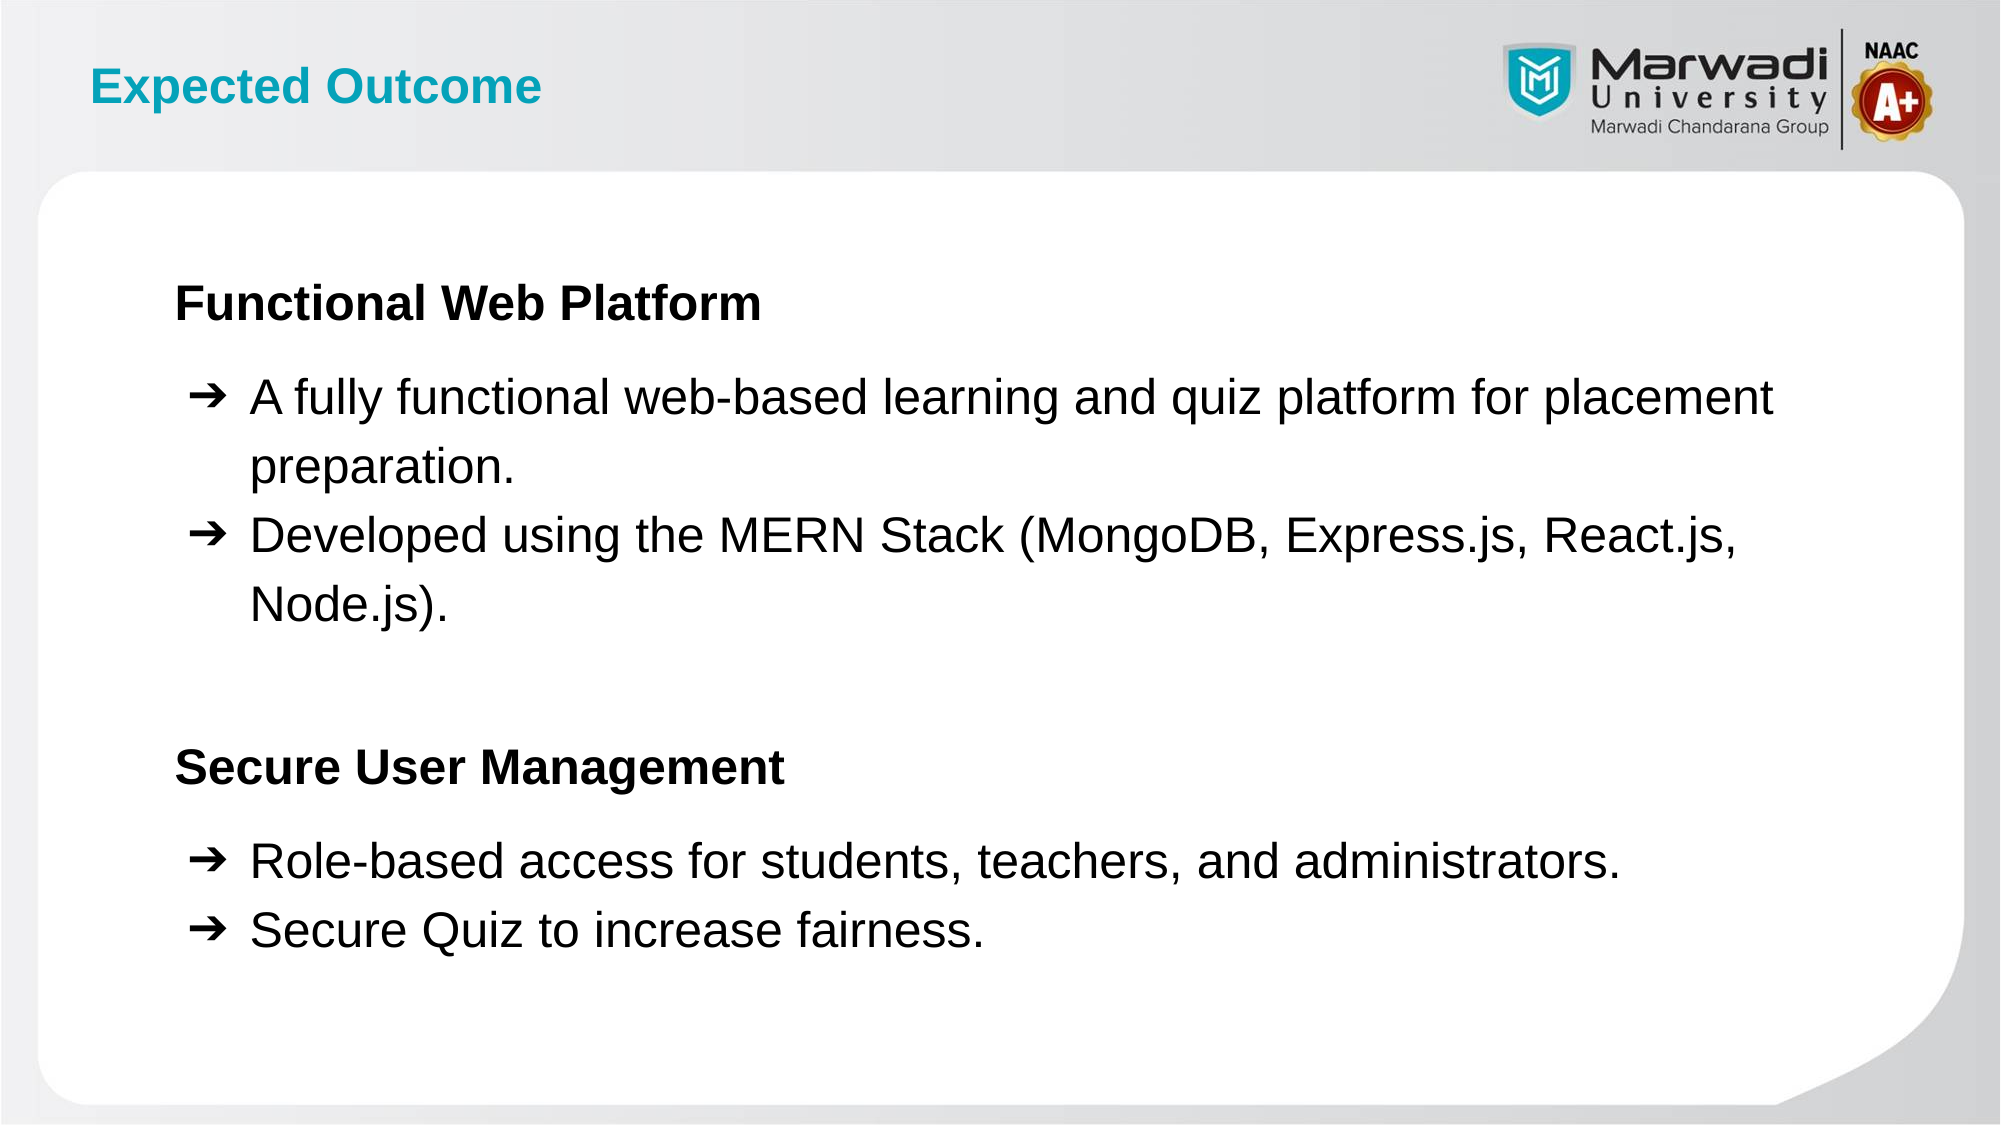

# Expected Outcome
Functional Web Platform
A fully functional web-based learning and quiz platform for placement preparation.
Developed using the MERN Stack (MongoDB, Express.js, React.js, Node.js).

Secure User Management
Role-based access for students, teachers, and administrators.
Secure Quiz to increase fairness.